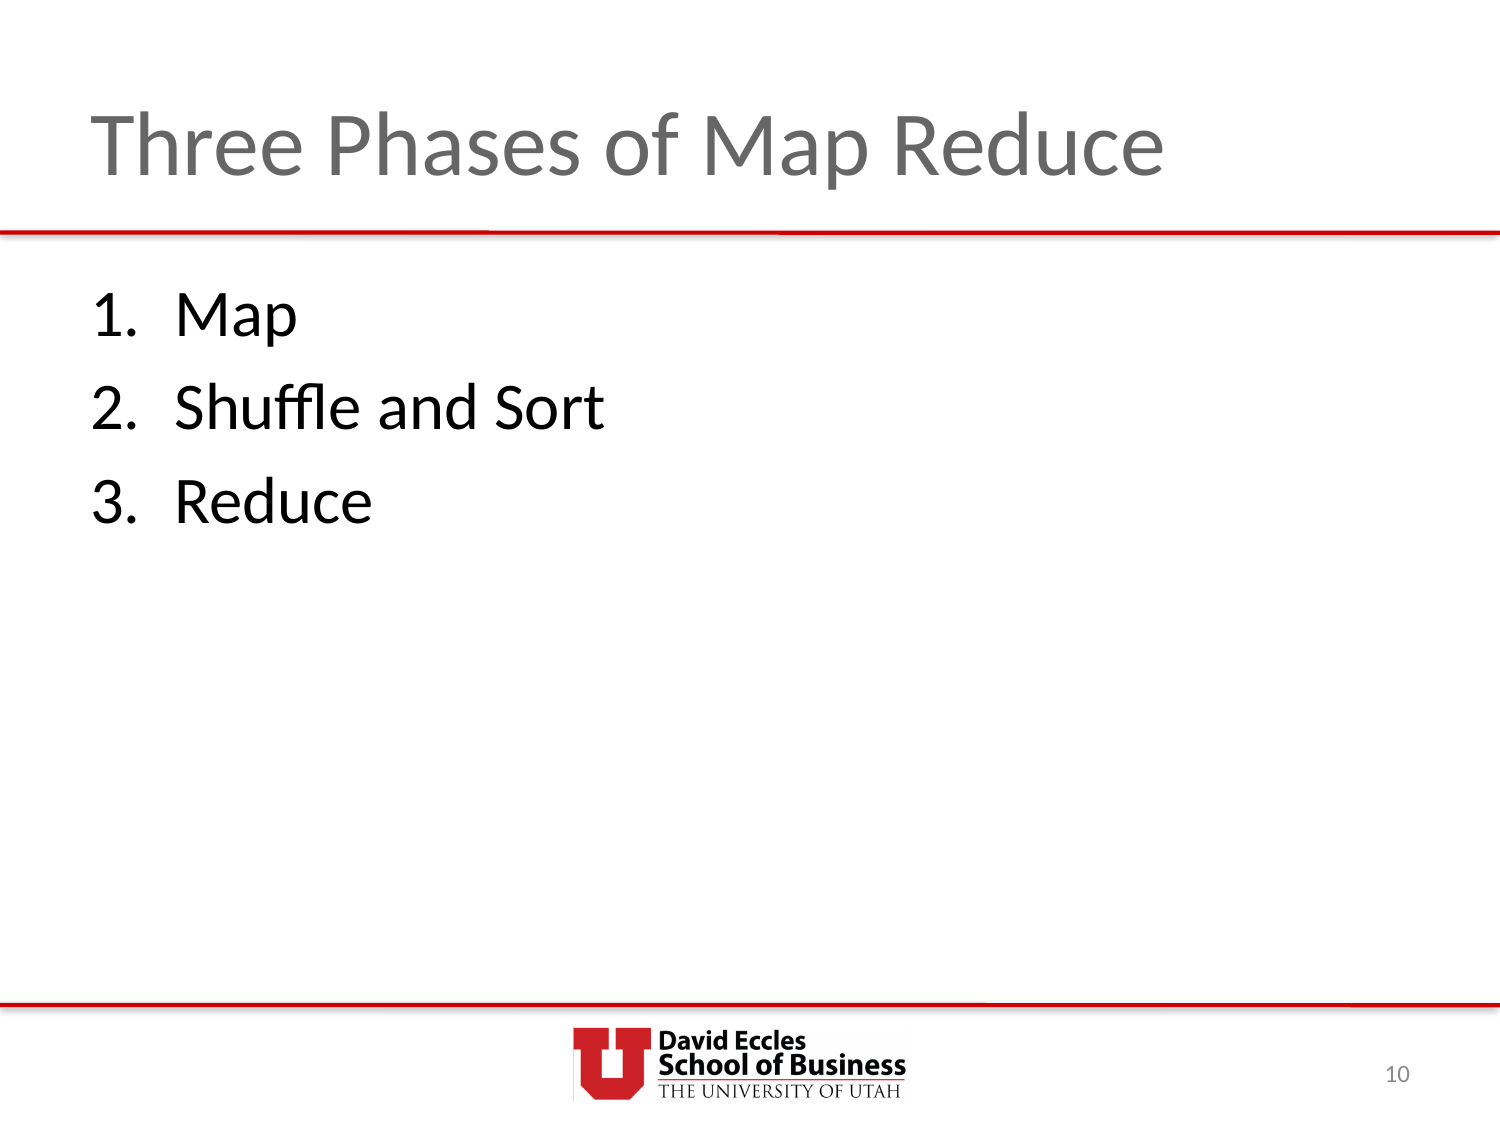

# Three Phases of Map Reduce
Map
Shuffle and Sort
Reduce
10